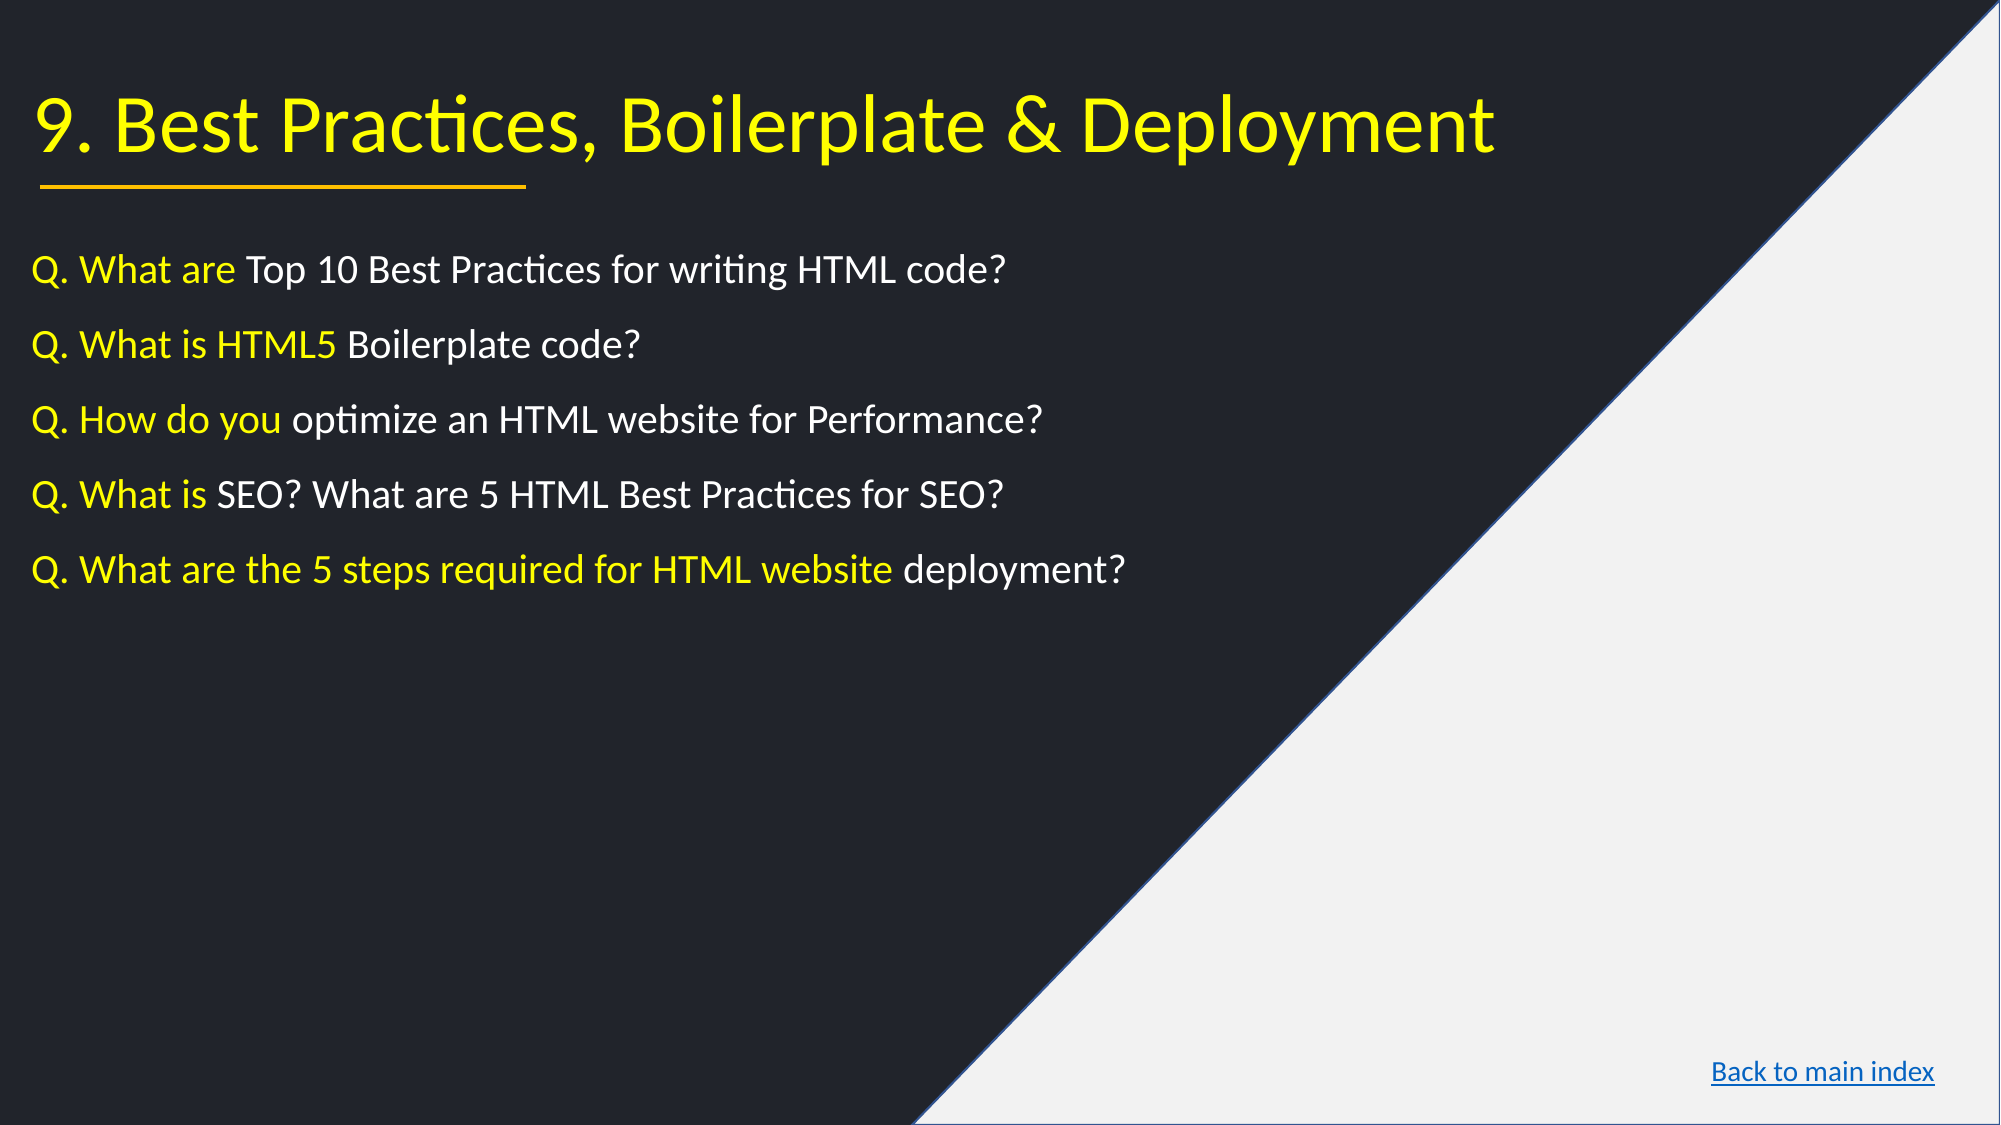

# 9. Best Practices, Boilerplate & Deployment
Q. What are Top 10 Best Practices for writing HTML code?
Q. What is HTML5 Boilerplate code?
Q. How do you optimize an HTML website for Performance?
Q. What is SEO? What are 5 HTML Best Practices for SEO?
Q. What are the 5 steps required for HTML website deployment?
Back to main index